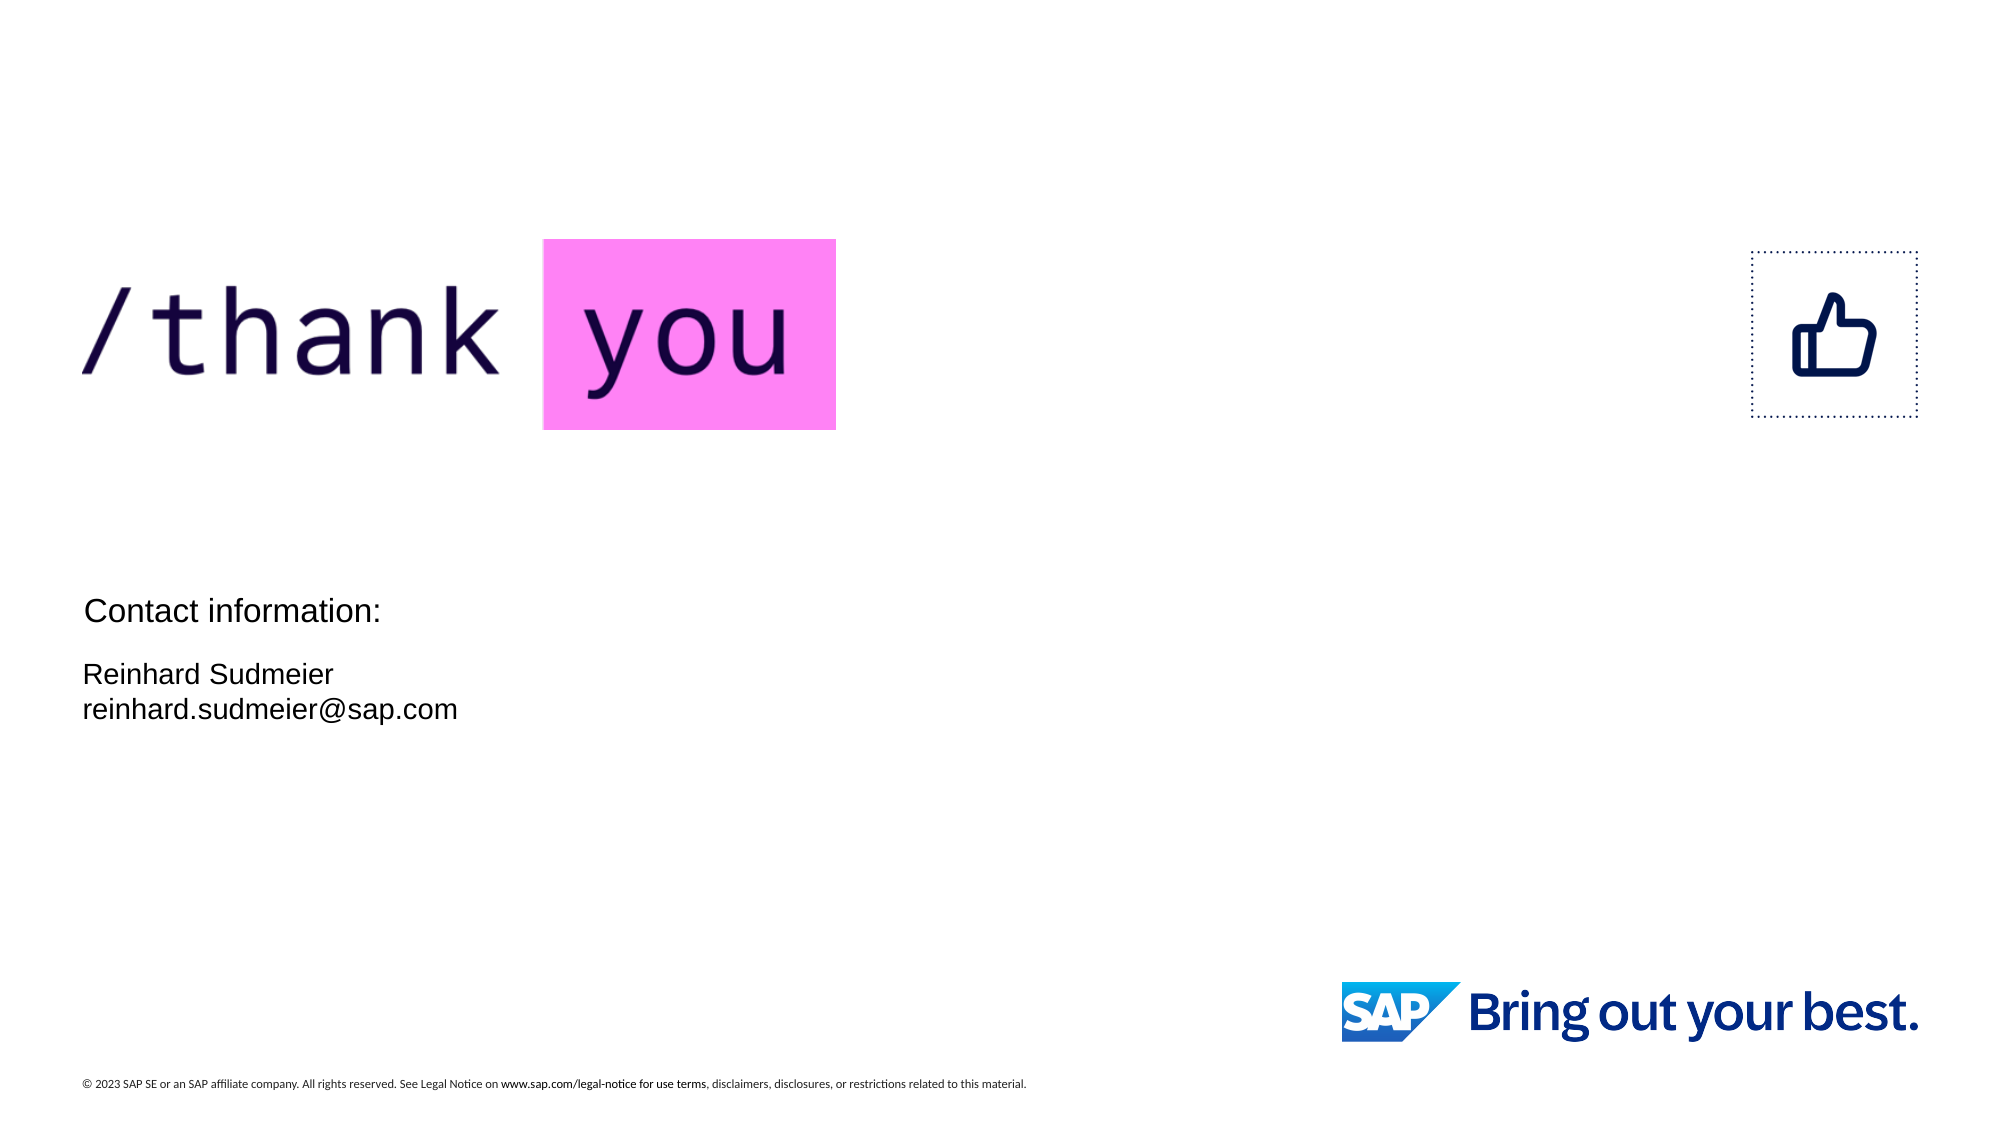

Reinhard Sudmeier
reinhard.sudmeier@sap.com

© 2023 SAP SE or an SAP affiliate company. All rights reserved. See Legal Notice on www.sap.com/legal-notice for use terms, disclaimers, disclosures, or restrictions related to this material.